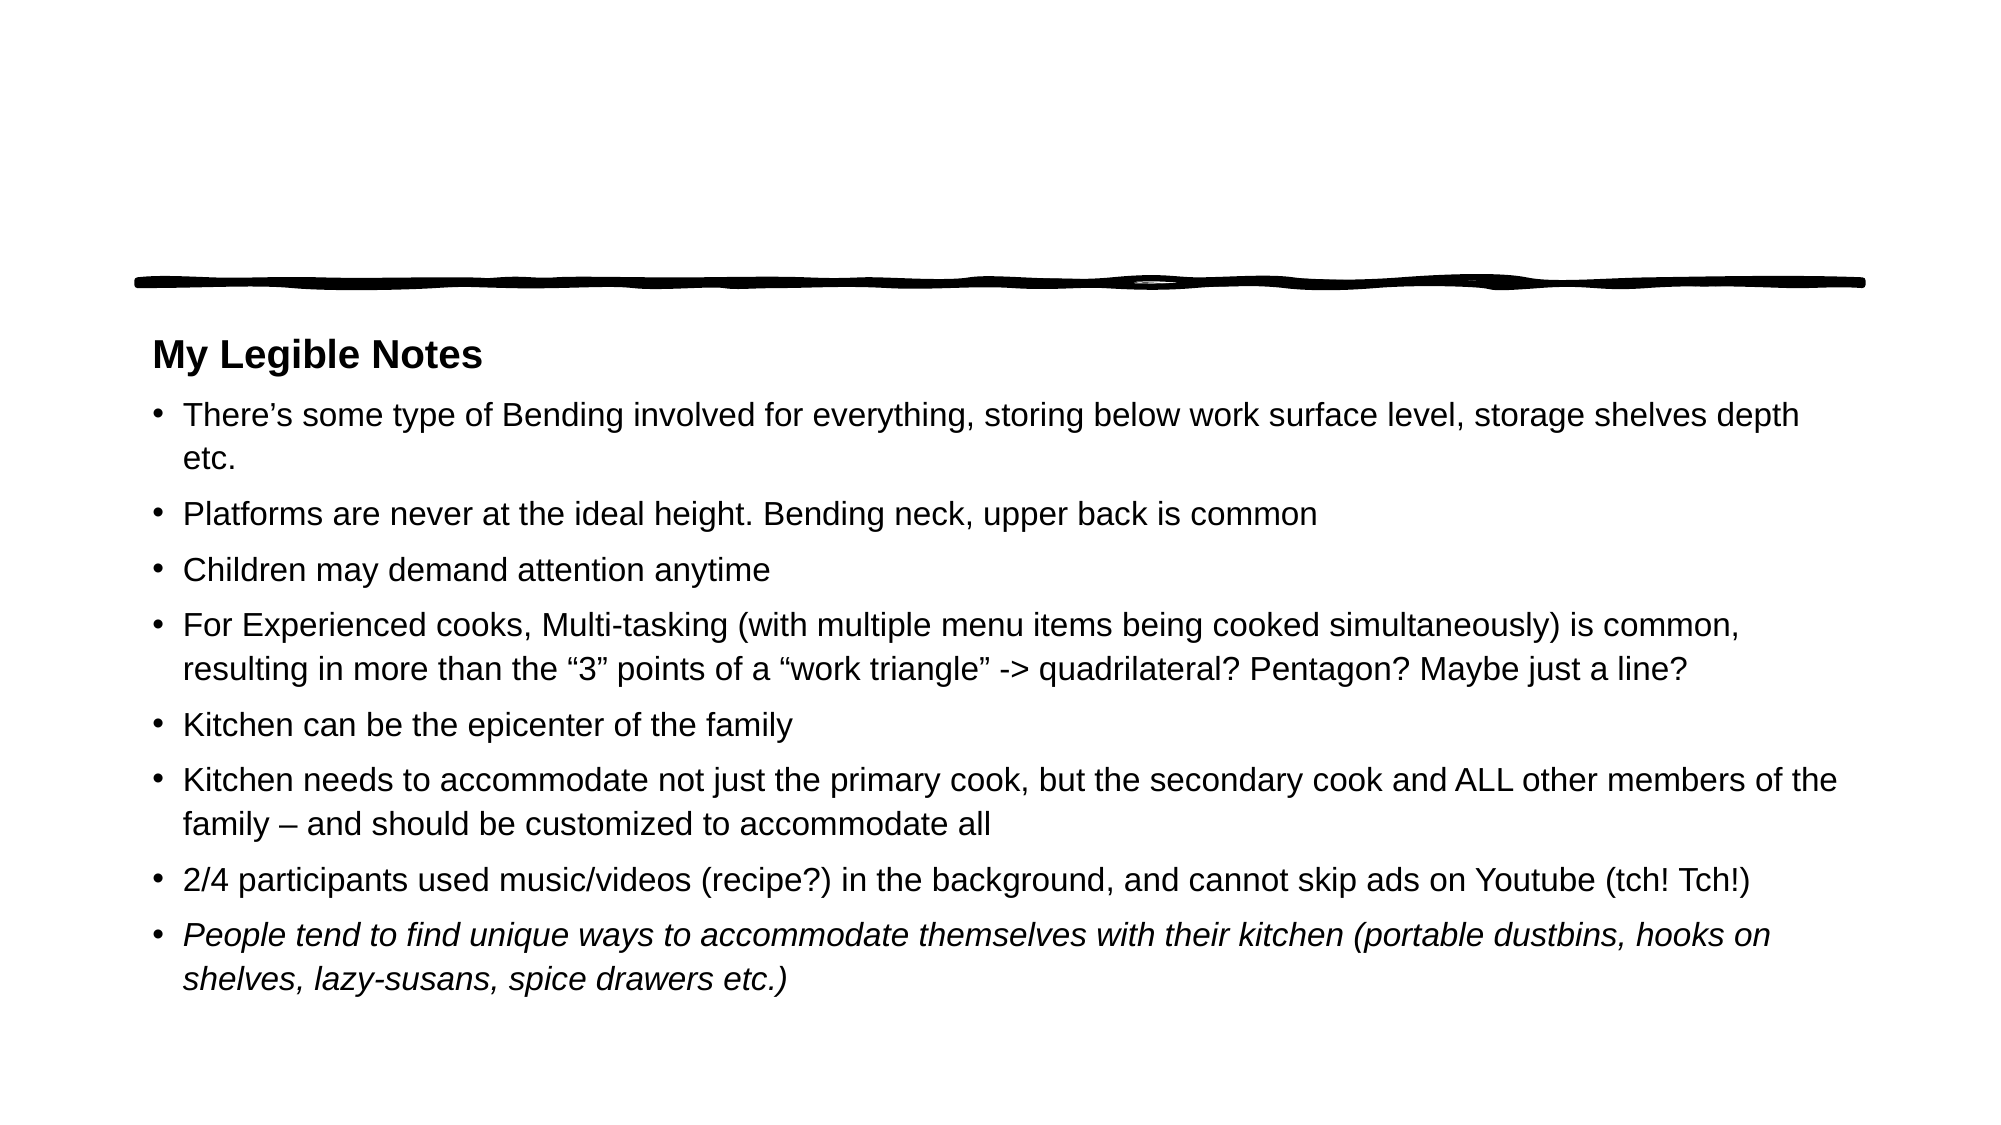

My Legible Notes
There’s some type of Bending involved for everything, storing below work surface level, storage shelves depth etc.
Platforms are never at the ideal height. Bending neck, upper back is common
Children may demand attention anytime
For Experienced cooks, Multi-tasking (with multiple menu items being cooked simultaneously) is common, resulting in more than the “3” points of a “work triangle” -> quadrilateral? Pentagon? Maybe just a line?
Kitchen can be the epicenter of the family
Kitchen needs to accommodate not just the primary cook, but the secondary cook and ALL other members of the family – and should be customized to accommodate all
2/4 participants used music/videos (recipe?) in the background, and cannot skip ads on Youtube (tch! Tch!)
People tend to find unique ways to accommodate themselves with their kitchen (portable dustbins, hooks on shelves, lazy-susans, spice drawers etc.)